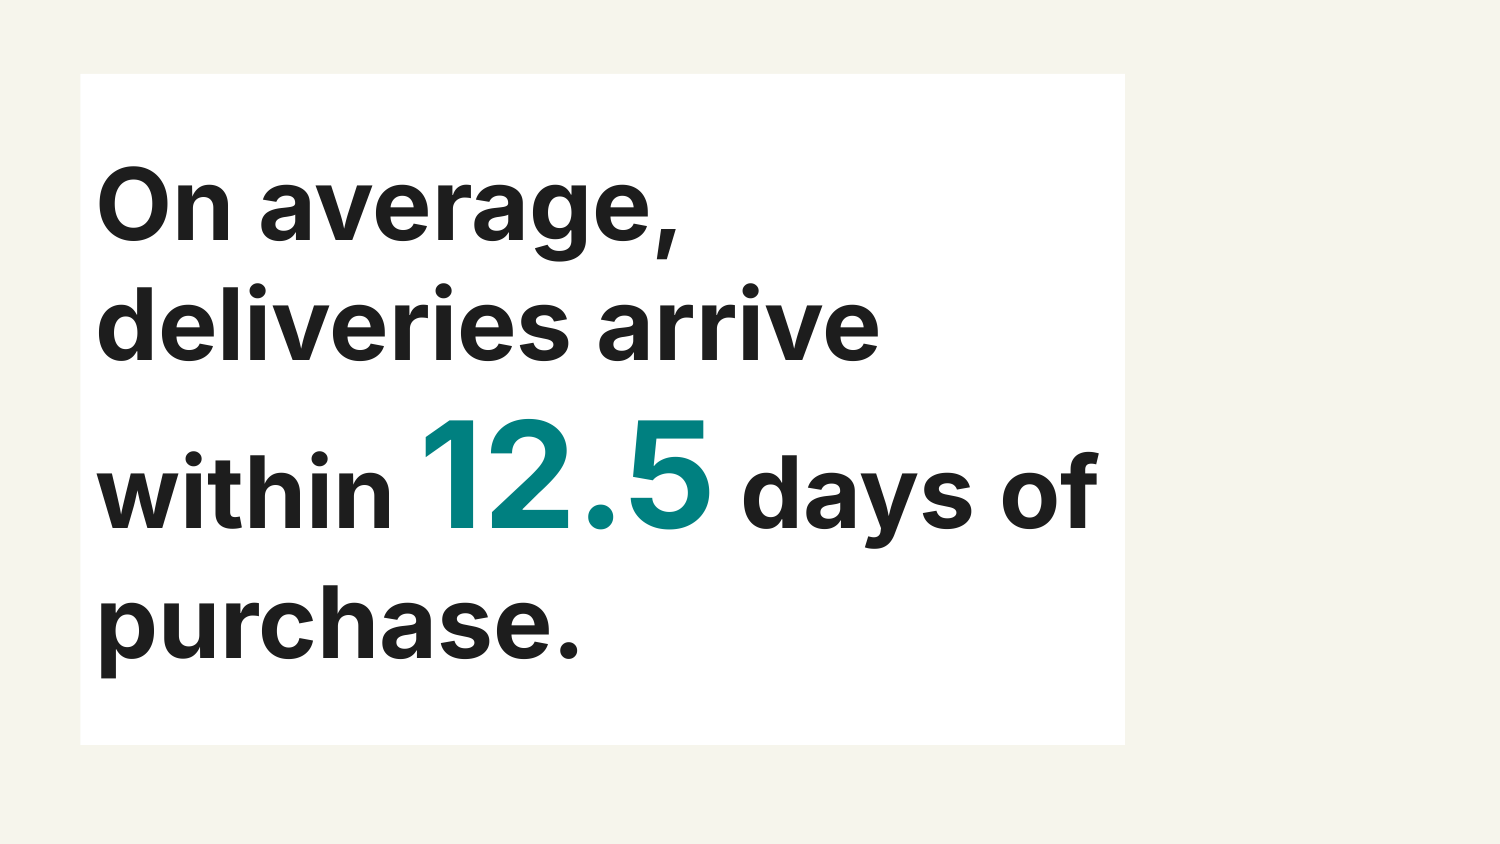

# On average, deliveries arrive within 12.5 days of purchase.